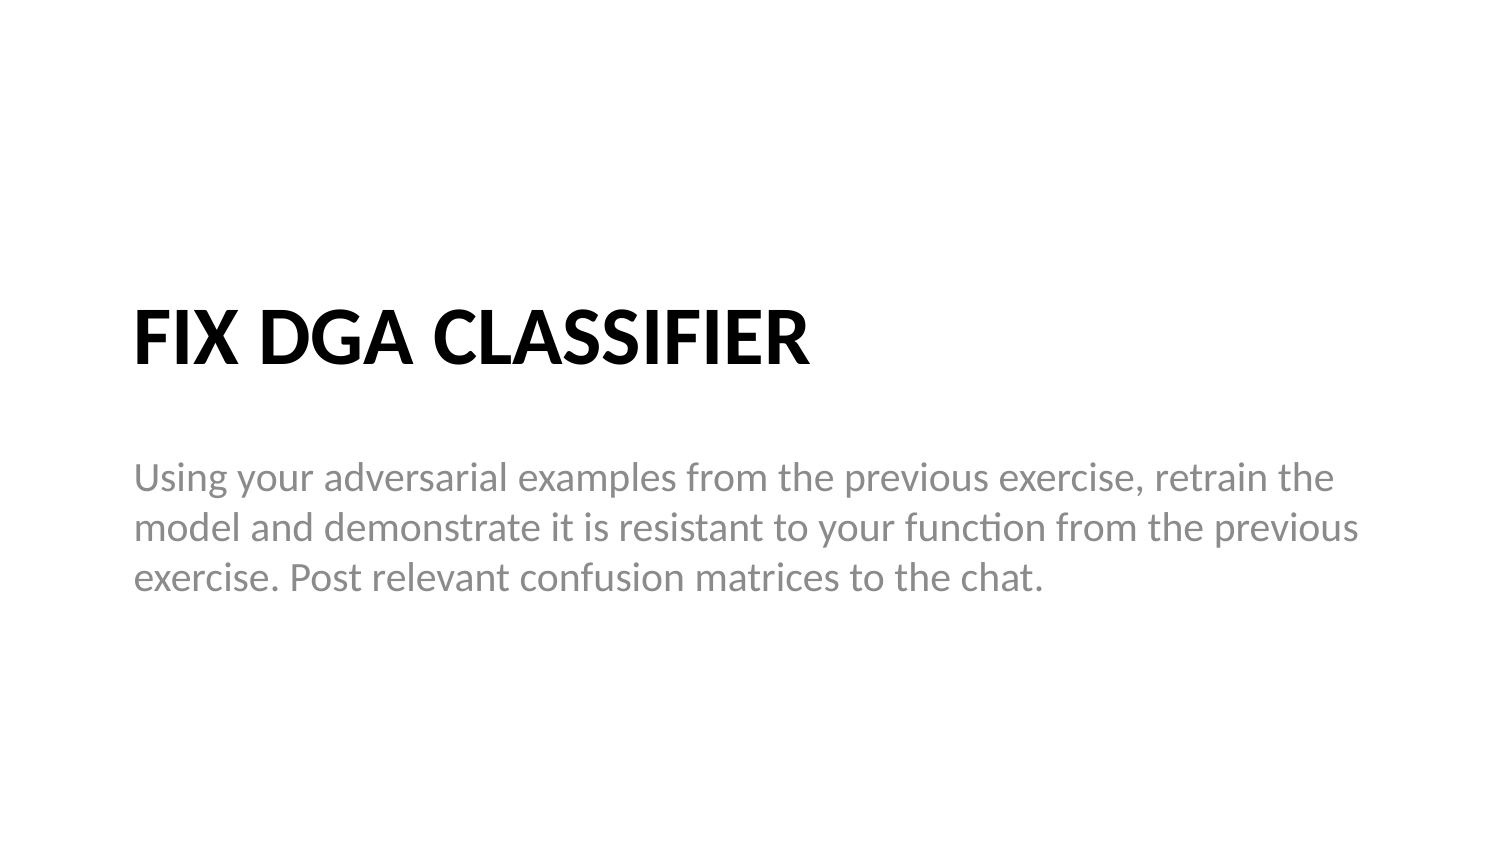

# FIX DGA Classifier
Using your adversarial examples from the previous exercise, retrain the model and demonstrate it is resistant to your function from the previous exercise. Post relevant confusion matrices to the chat.